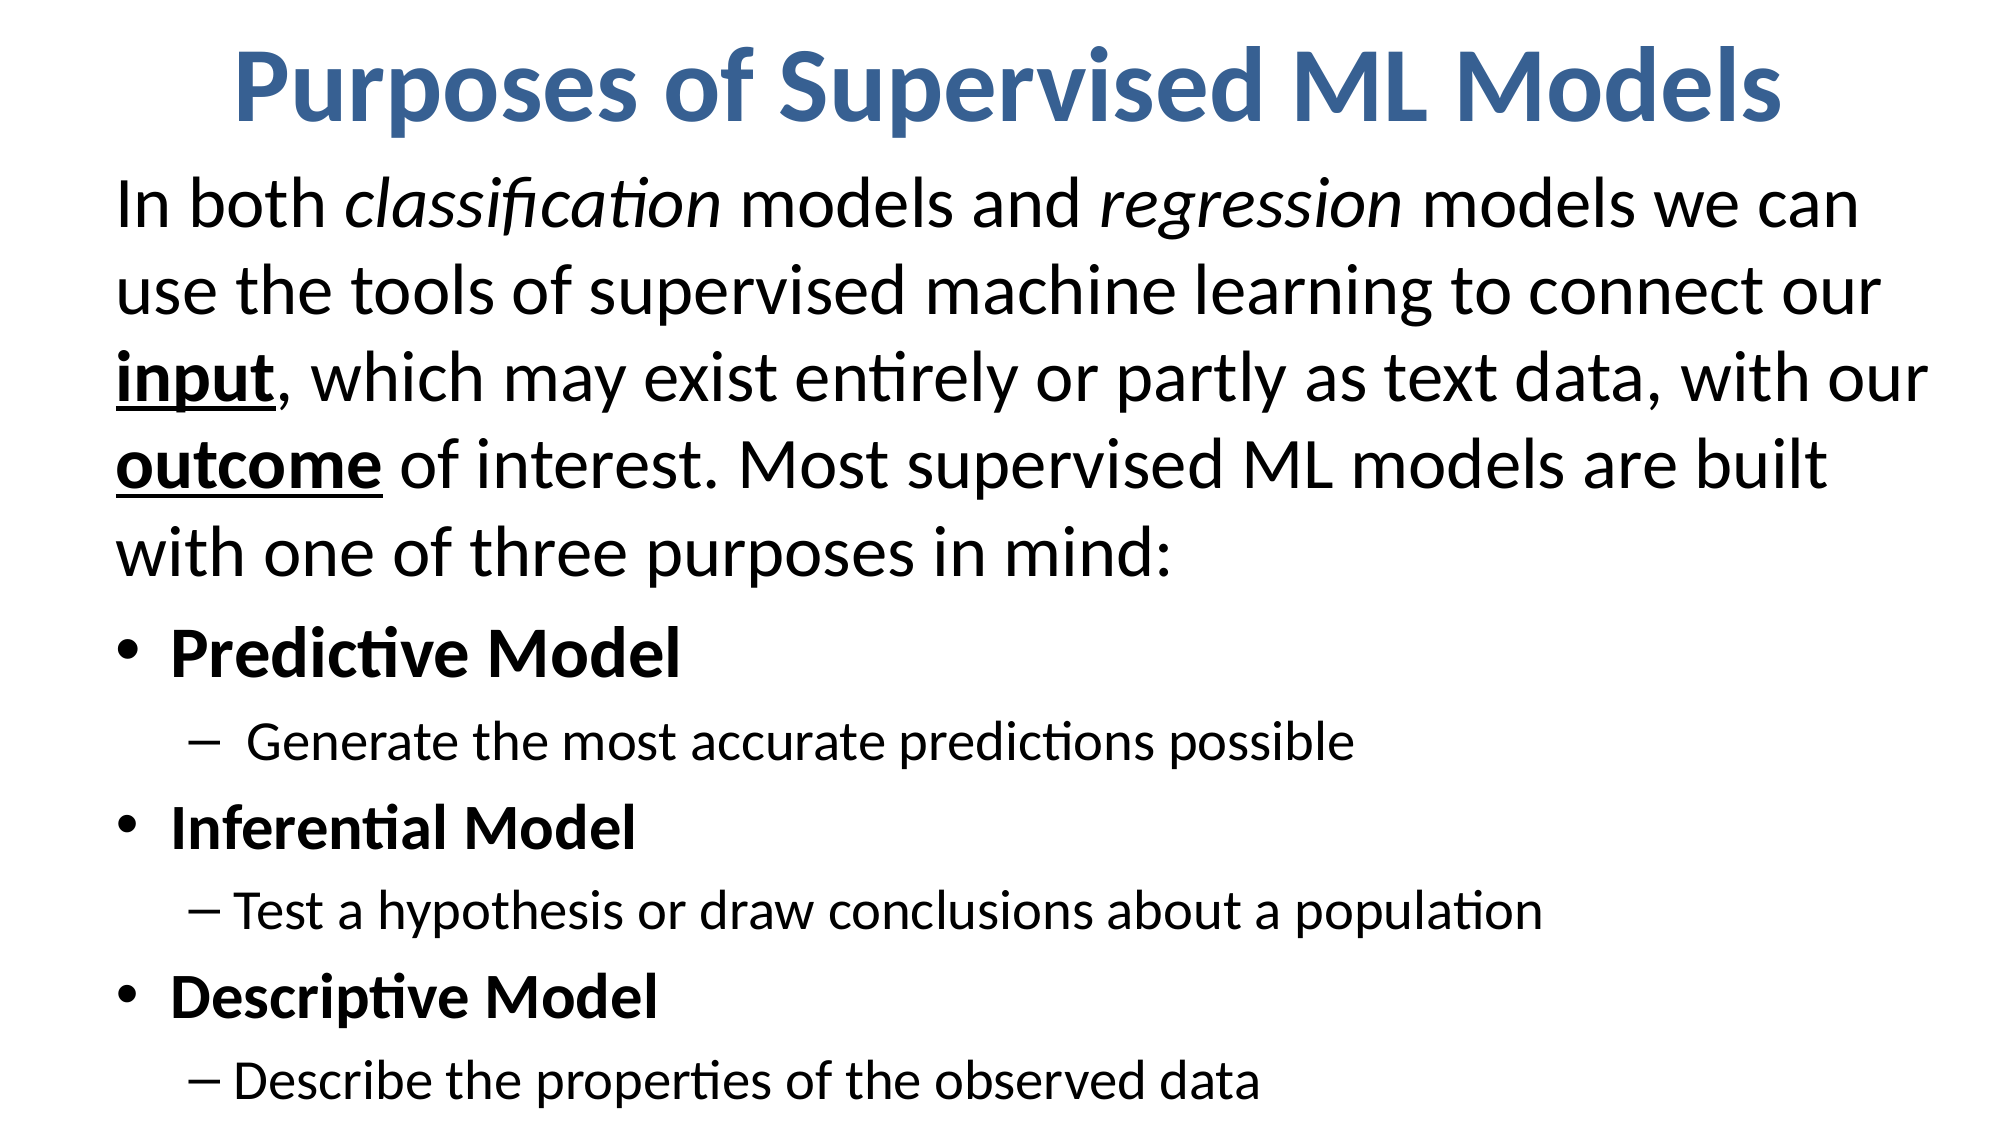

Purposes of Supervised ML Models
In both classification models and regression models we can use the tools of supervised machine learning to connect our input, which may exist entirely or partly as text data, with our outcome of interest. Most supervised ML models are built with one of three purposes in mind:
Predictive Model
 Generate the most accurate predictions possible
Inferential Model
Test a hypothesis or draw conclusions about a population
Descriptive Model
Describe the properties of the observed data